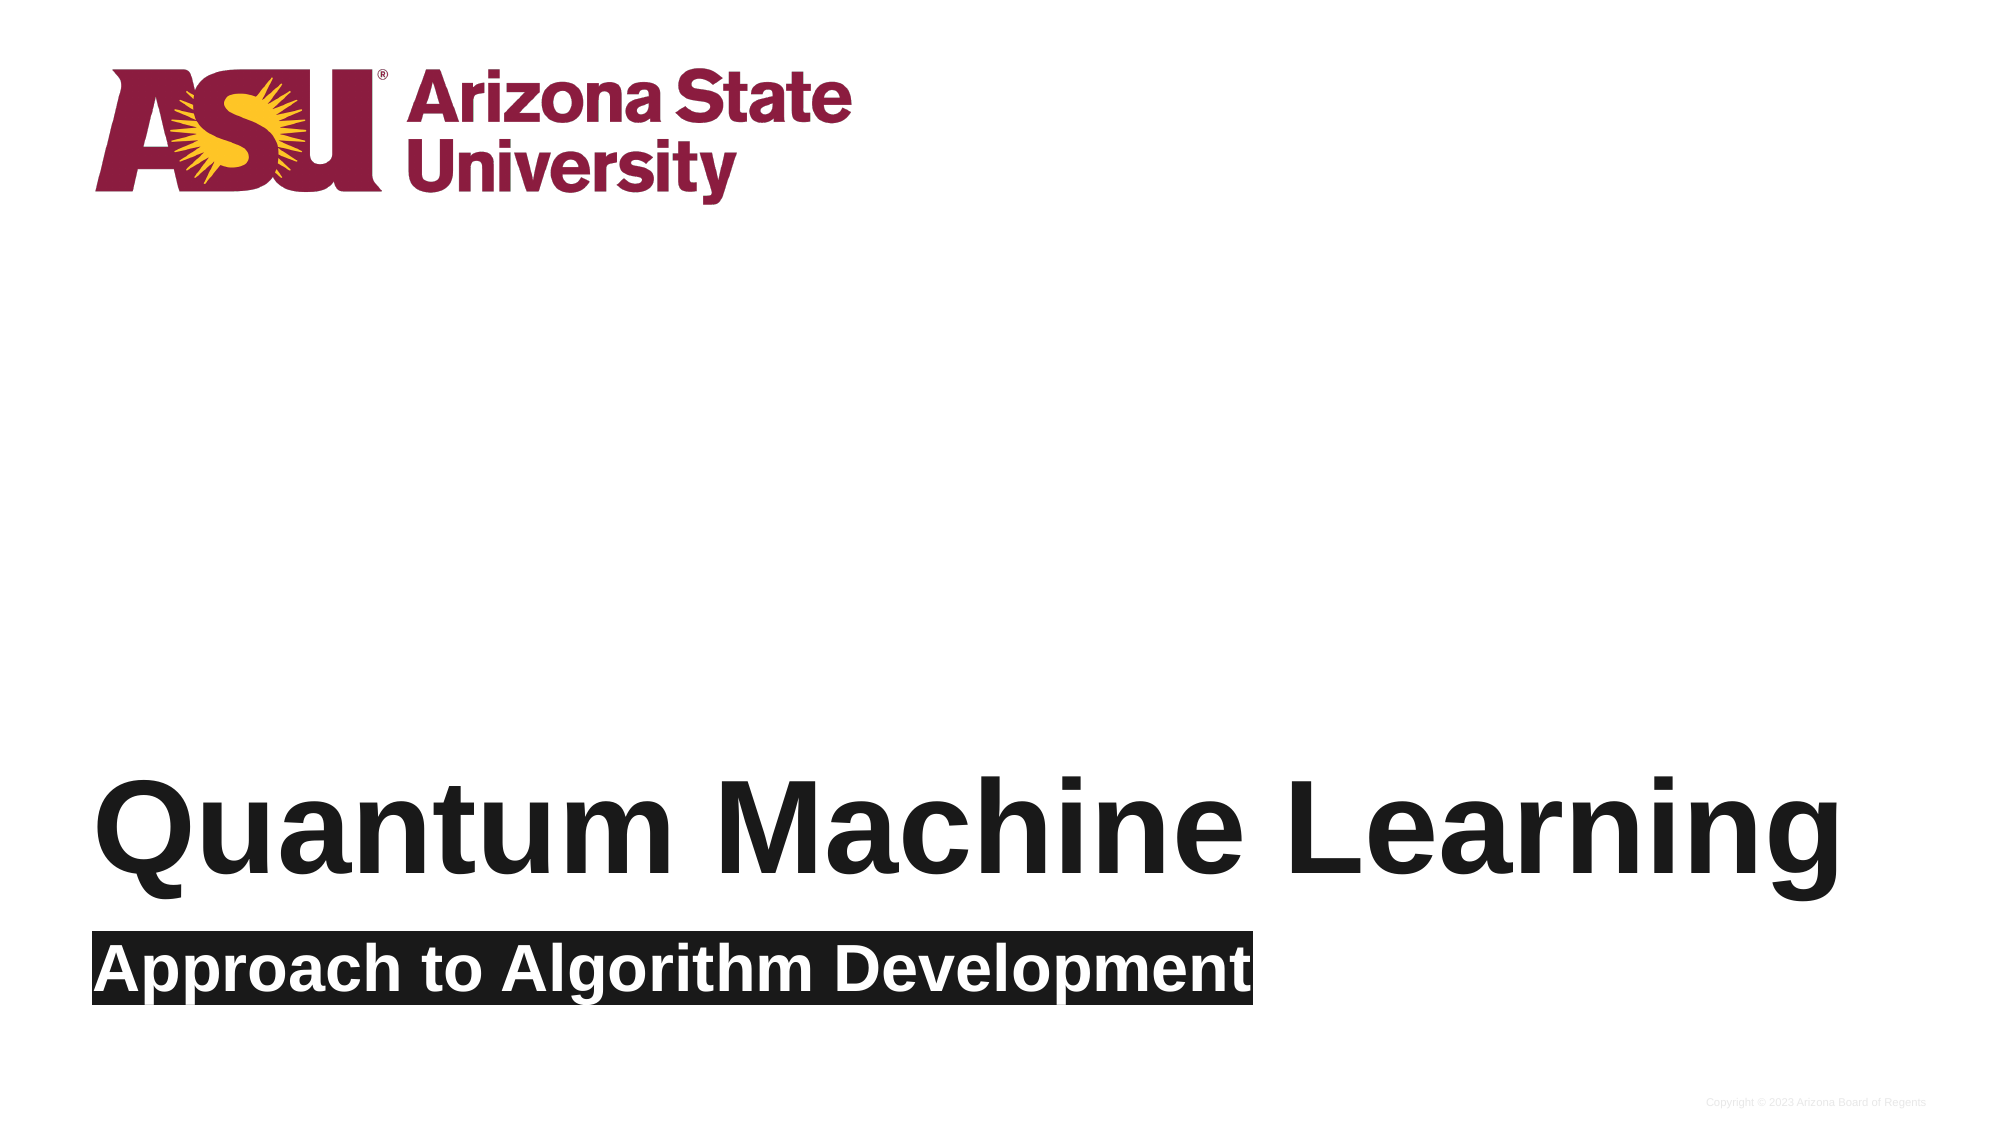

# Quantum Machine Learning
Approach to Algorithm Development